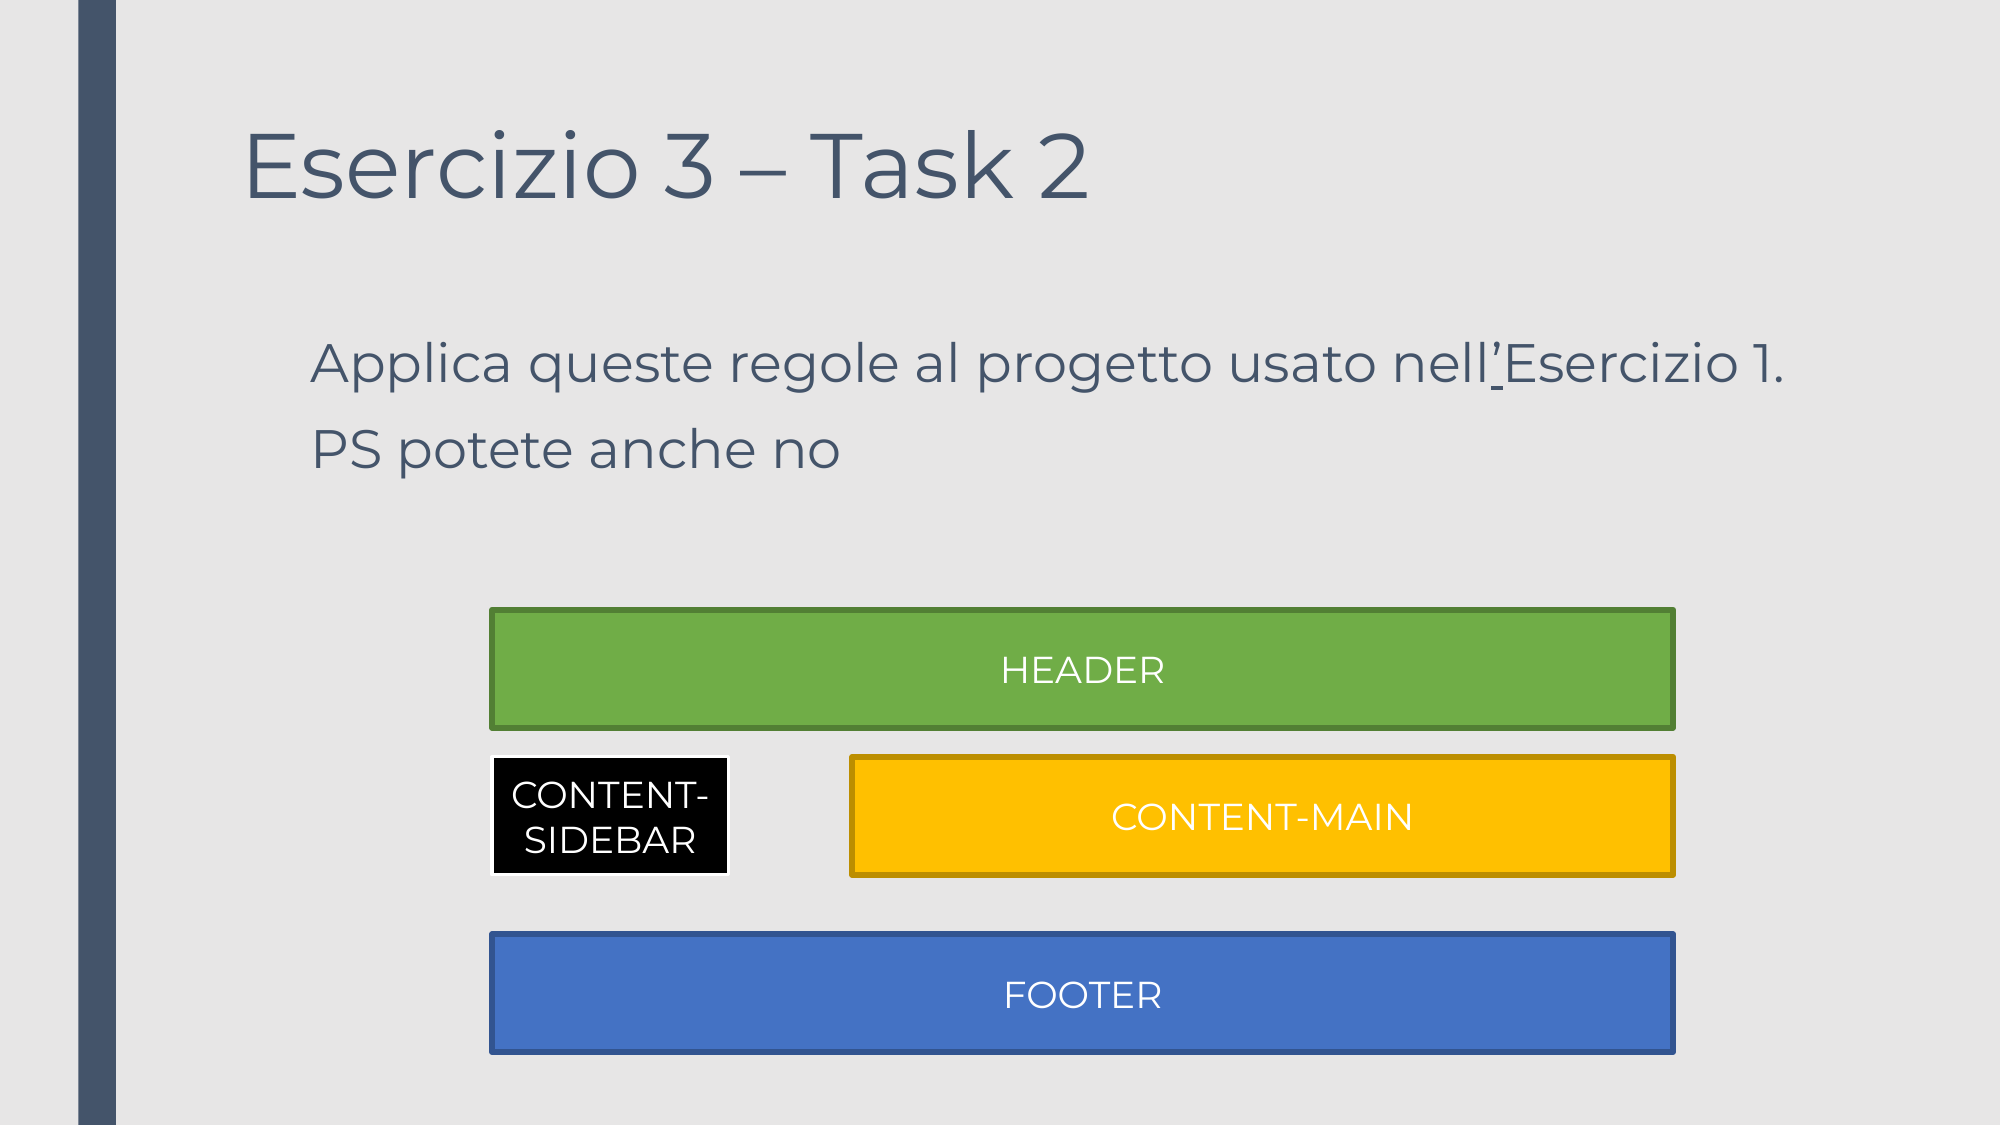

# Esercizio 3 – Task 2
Applica queste regole al progetto usato nell’Esercizio 1.
PS potete anche no
HEADER
CONTENT-SIDEBAR
CONTENT-MAIN
FOOTER